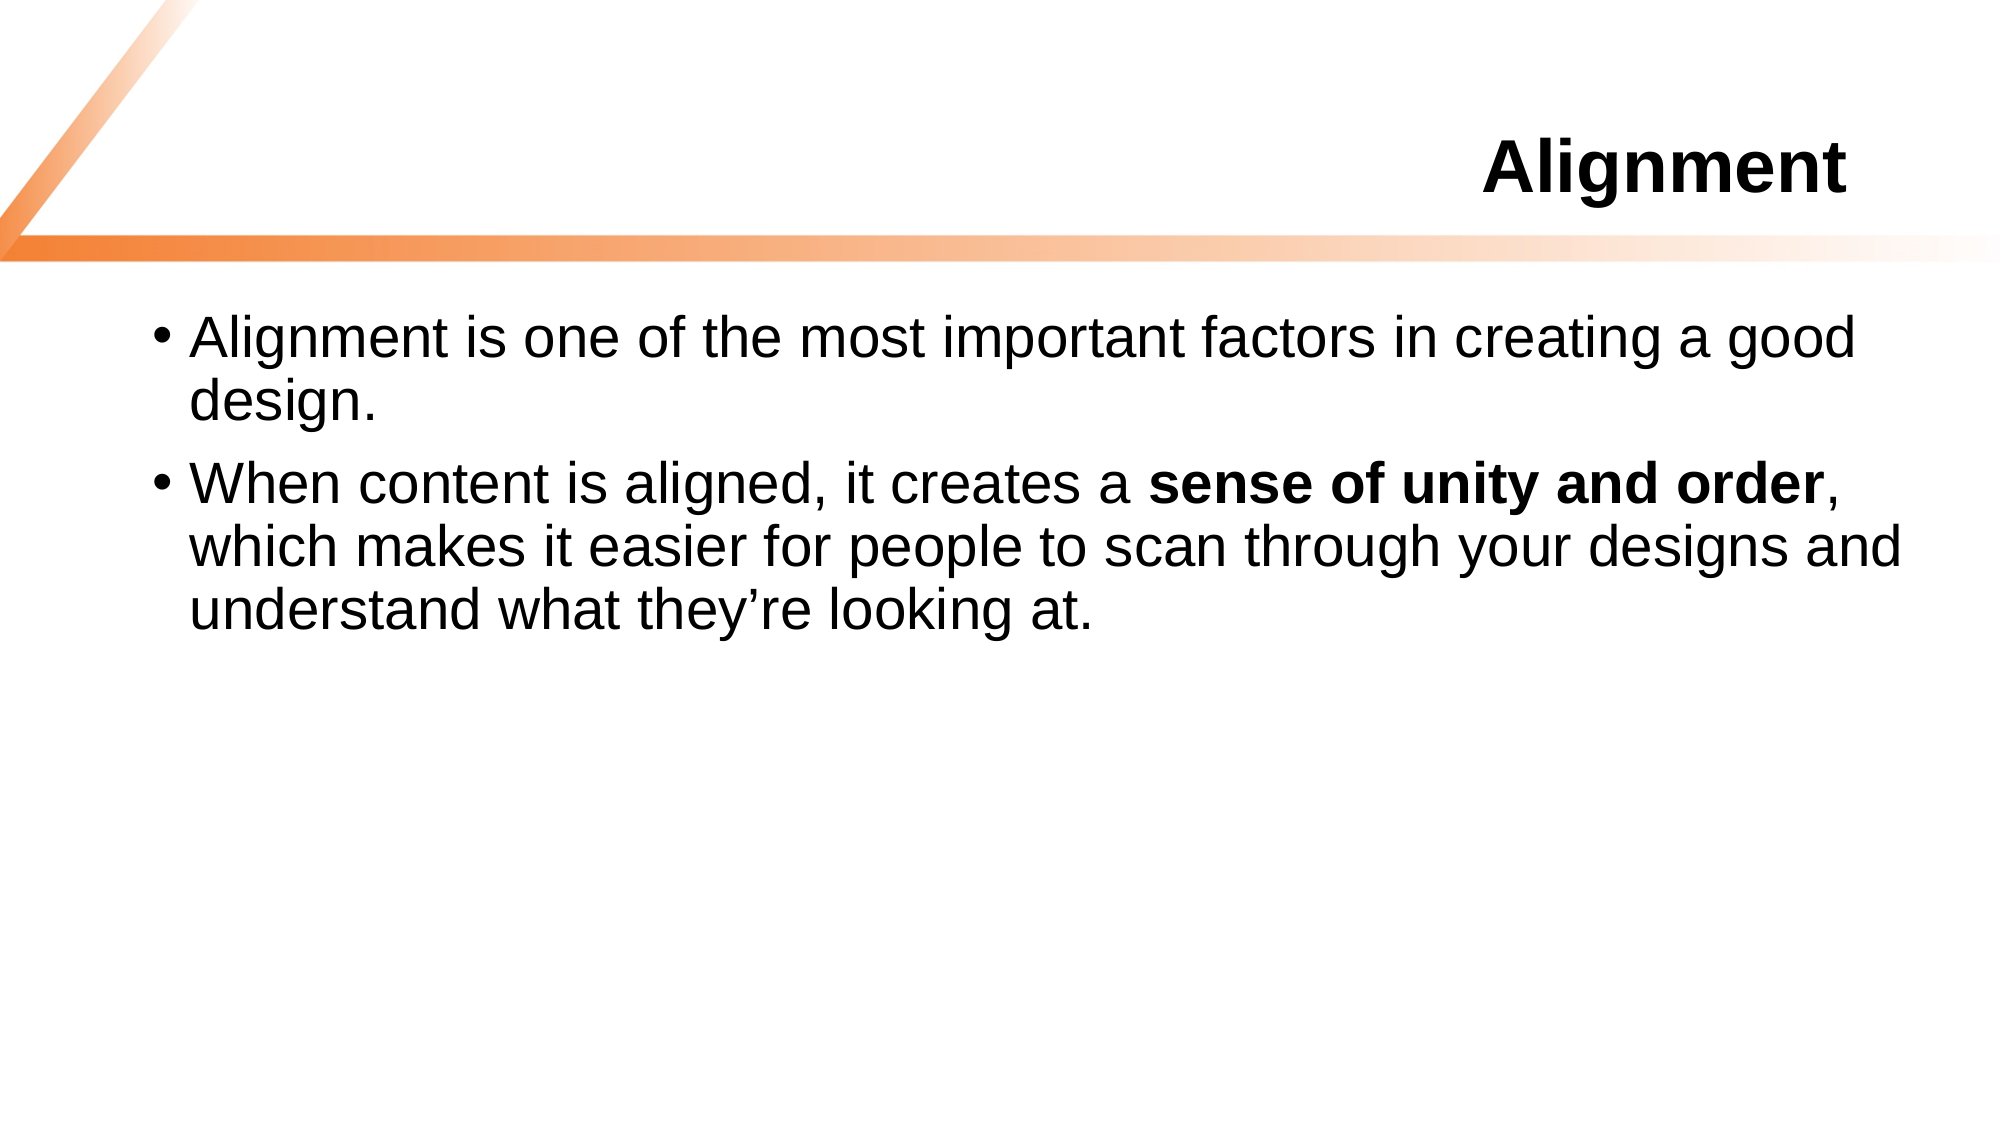

# Alignment
Alignment is one of the most important factors in creating a good design.
When content is aligned, it creates a sense of unity and order, which makes it easier for people to scan through your designs and understand what they’re looking at.